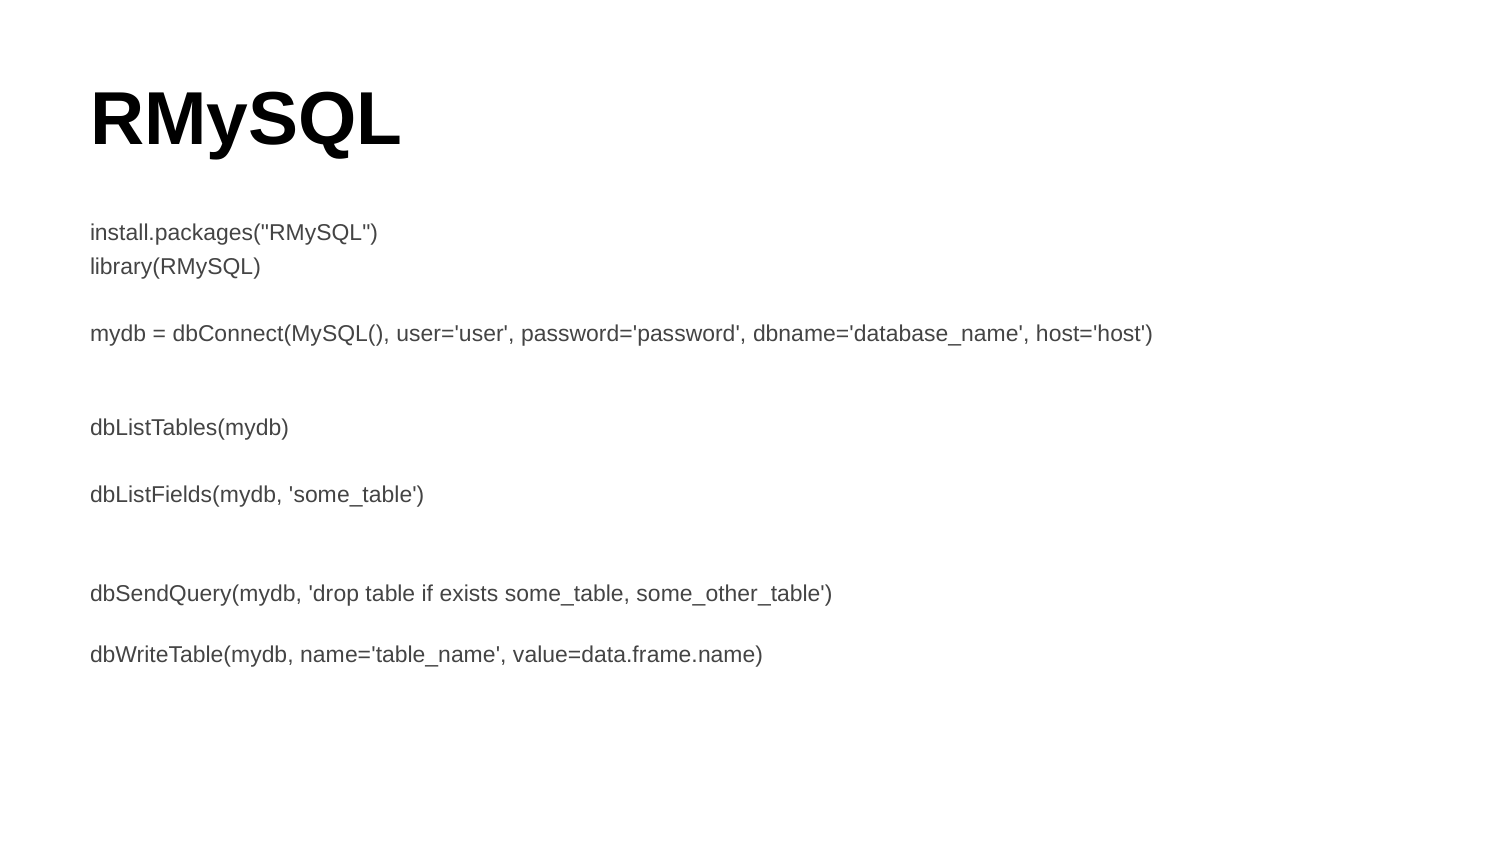

# RMySQL
install.packages("RMySQL")
library(RMySQL)

mydb = dbConnect(MySQL(), user='user', password='password', dbname='database_name', host='host')

dbListTables(mydb)

dbListFields(mydb, 'some_table')

dbSendQuery(mydb, 'drop table if exists some_table, some_other_table')

dbWriteTable(mydb, name='table_name', value=data.frame.name)